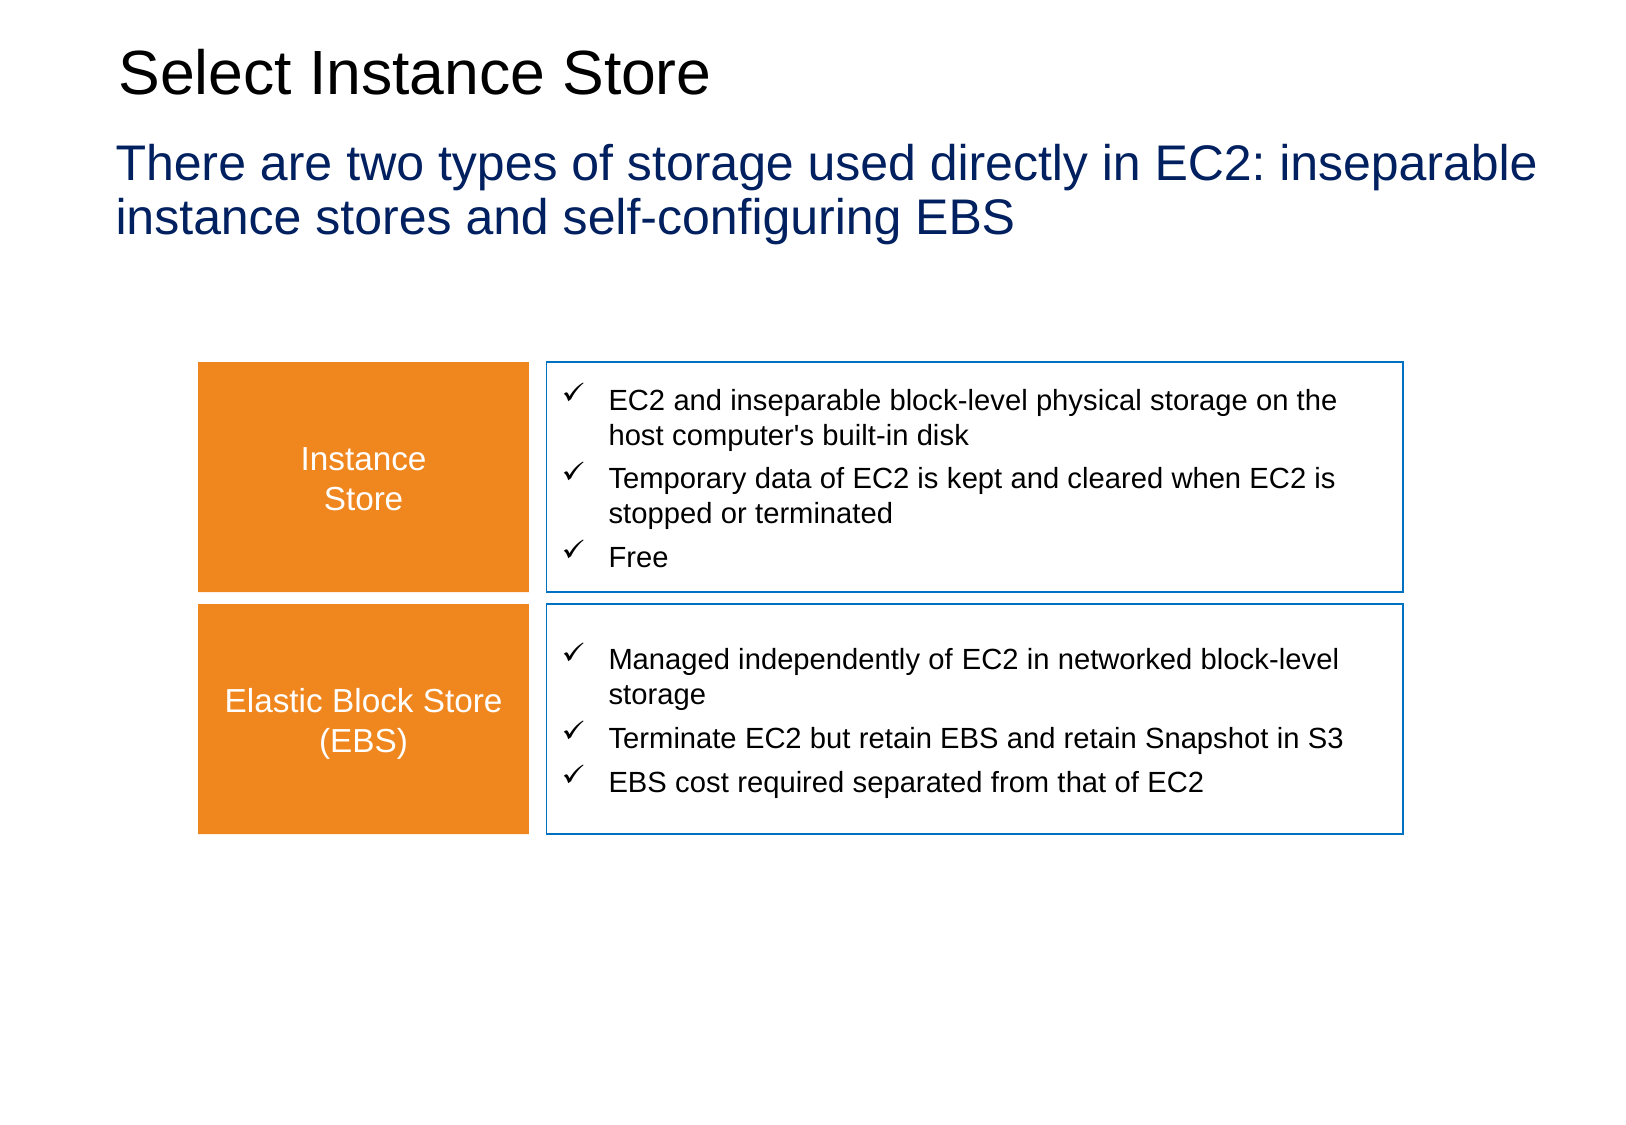

Select Instance Store
There are two types of storage used directly in EC2: inseparable instance stores and self-configuring EBS
Instance
Store
EC2 and inseparable block-level physical storage on the host computer's built-in disk
Temporary data of EC2 is kept and cleared when EC2 is stopped or terminated
Free
Elastic Block Store
(EBS)
Managed independently of EC2 in networked block-level storage
Terminate EC2 but retain EBS and retain Snapshot in S3
EBS cost required separated from that of EC2